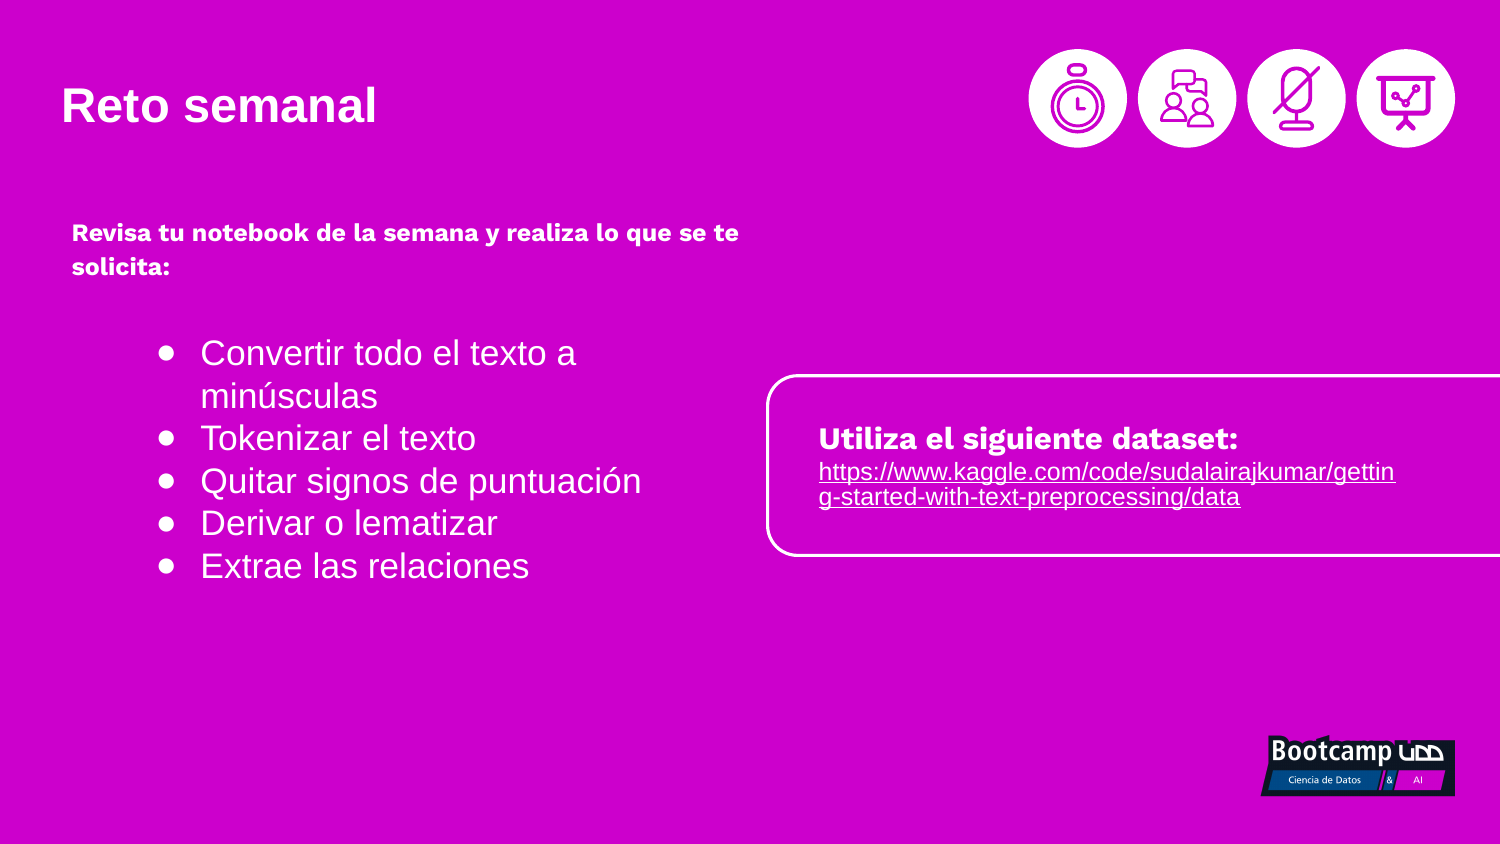

# Reto semanal
Revisa tu notebook de la semana y realiza lo que se te solicita:
Convertir todo el texto a minúsculas
Tokenizar el texto
Quitar signos de puntuación
Derivar o lematizar
Extrae las relaciones

Utiliza el siguiente dataset: https://www.kaggle.com/code/sudalairajkumar/getting-started-with-text-preprocessing/data